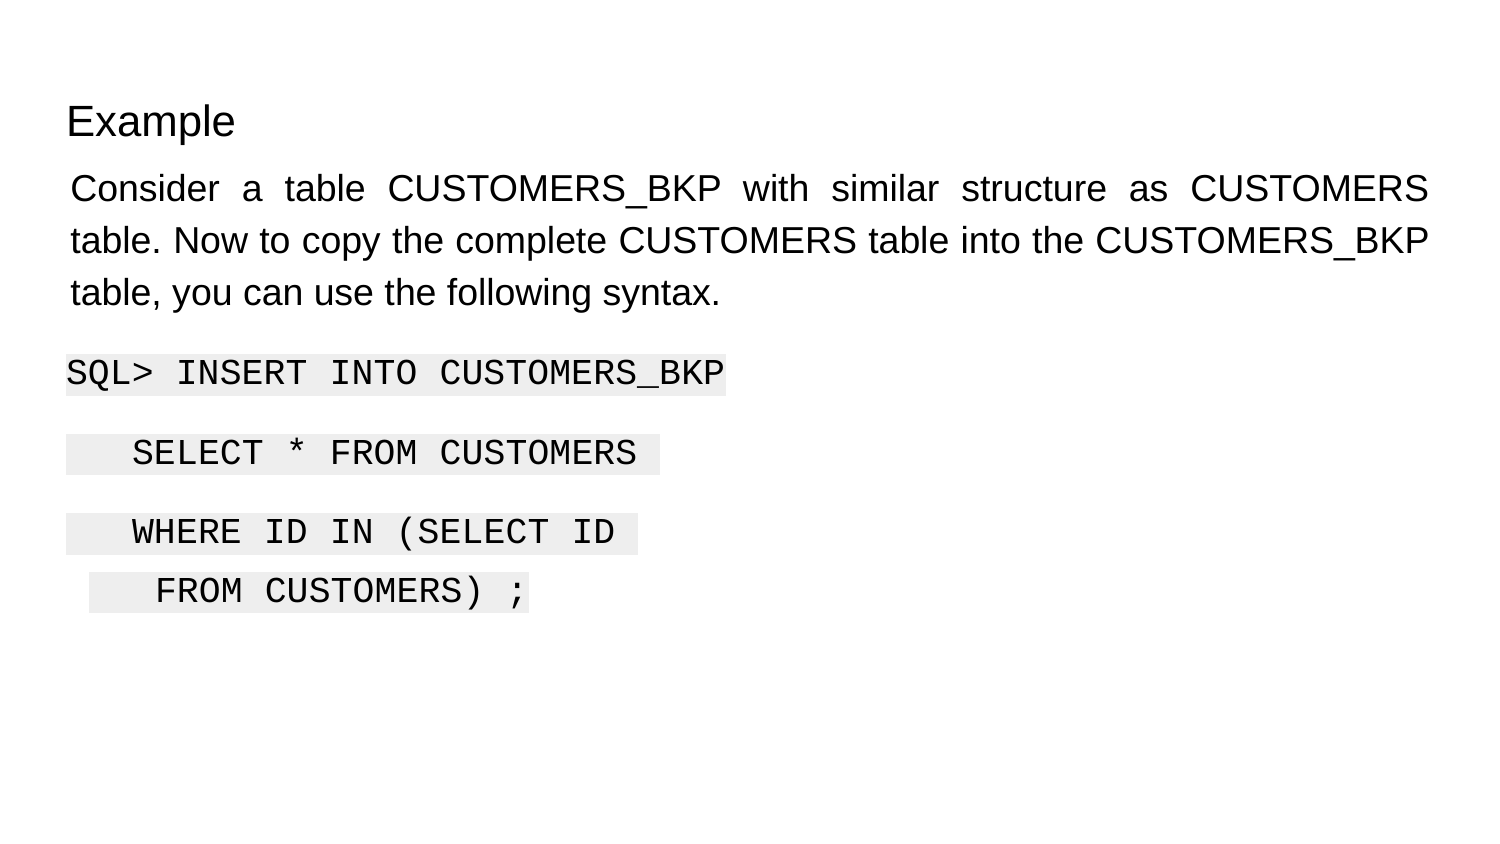

Example
Consider a table CUSTOMERS_BKP with similar structure as CUSTOMERS table. Now to copy the complete CUSTOMERS table into the CUSTOMERS_BKP table, you can use the following syntax.
SQL> INSERT INTO CUSTOMERS_BKP
   SELECT * FROM CUSTOMERS
   WHERE ID IN (SELECT ID
   FROM CUSTOMERS) ;